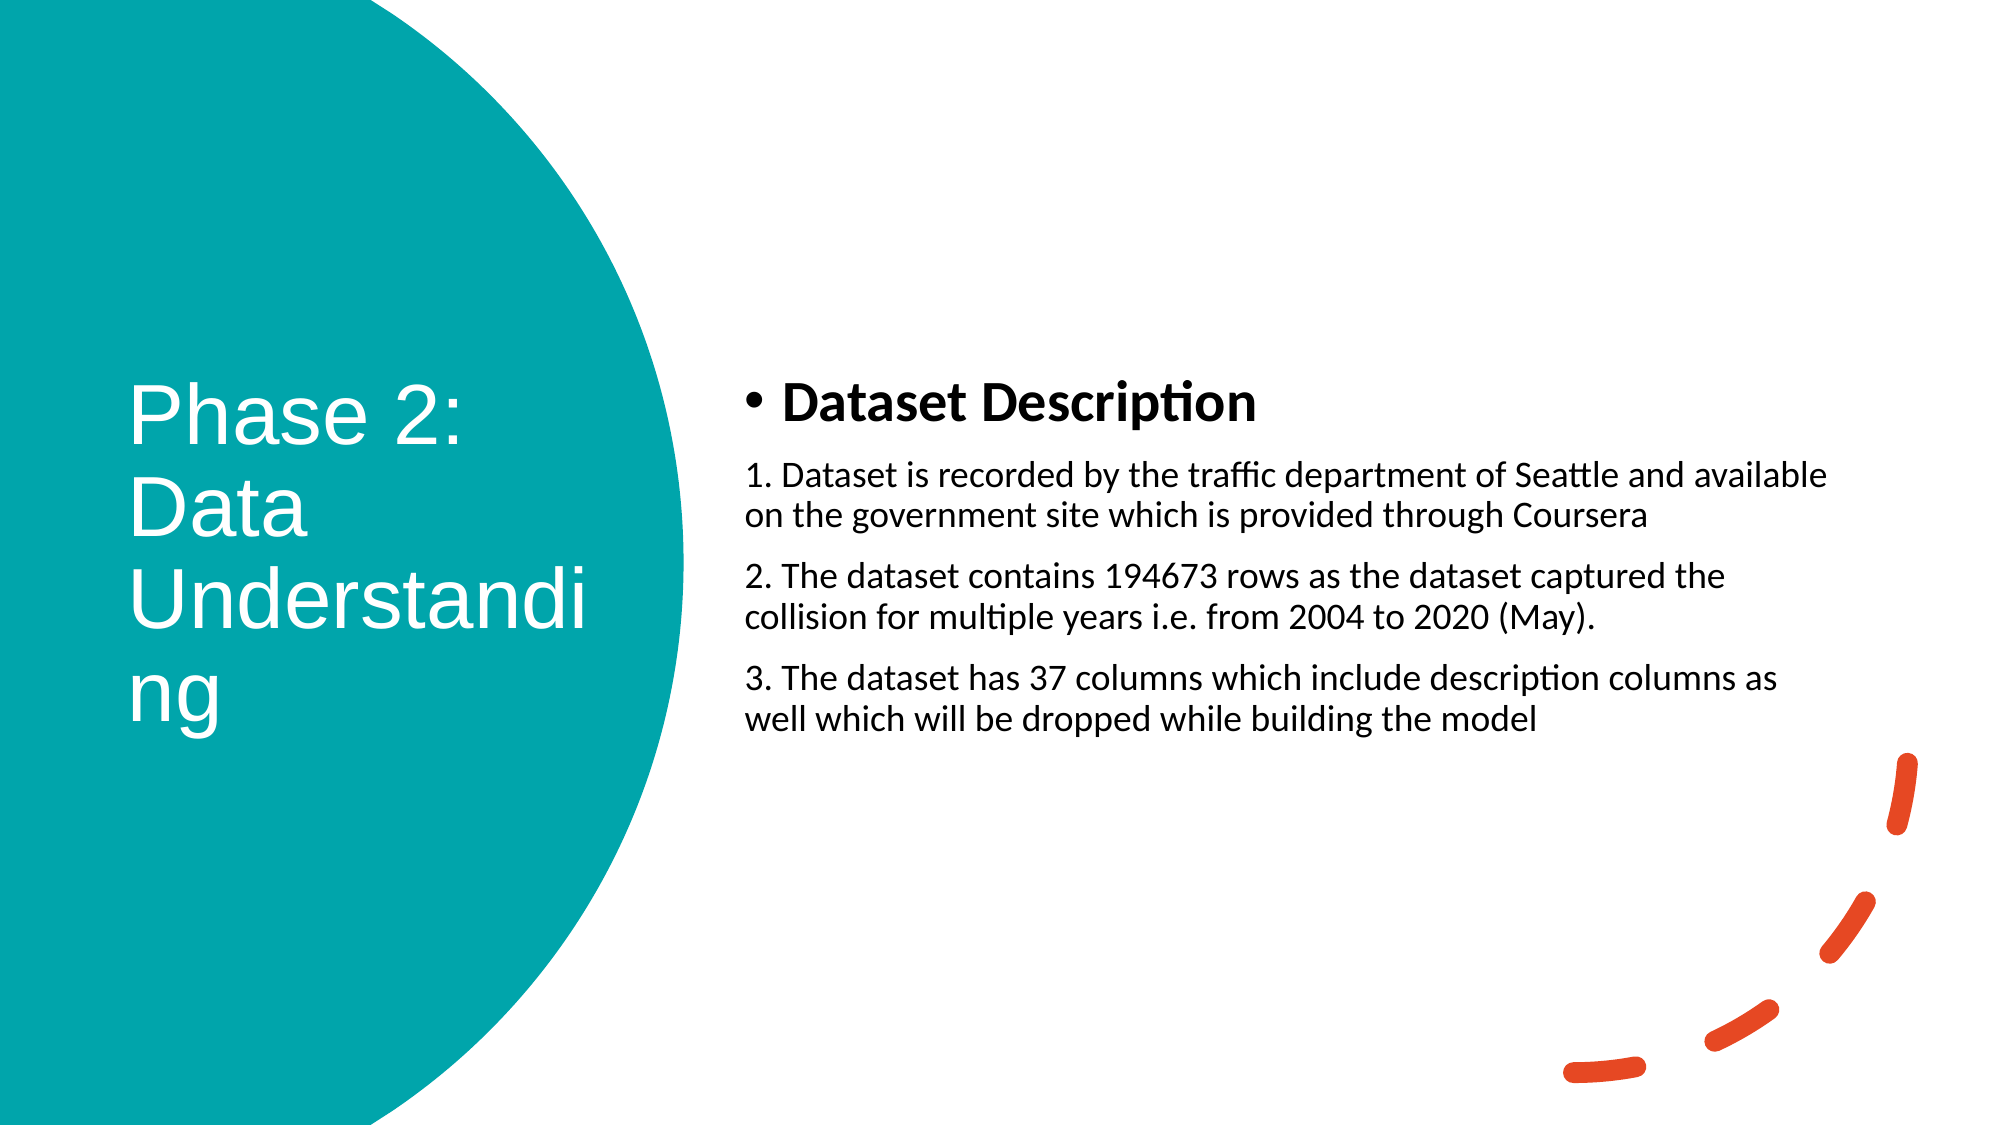

Dataset Description
1. Dataset is recorded by the traffic department of Seattle and available on the government site which is provided through Coursera
2. The dataset contains 194673 rows as the dataset captured the collision for multiple years i.e. from 2004 to 2020 (May).
3. The dataset has 37 columns which include description columns as well which will be dropped while building the model
# Phase 2: Data Understanding